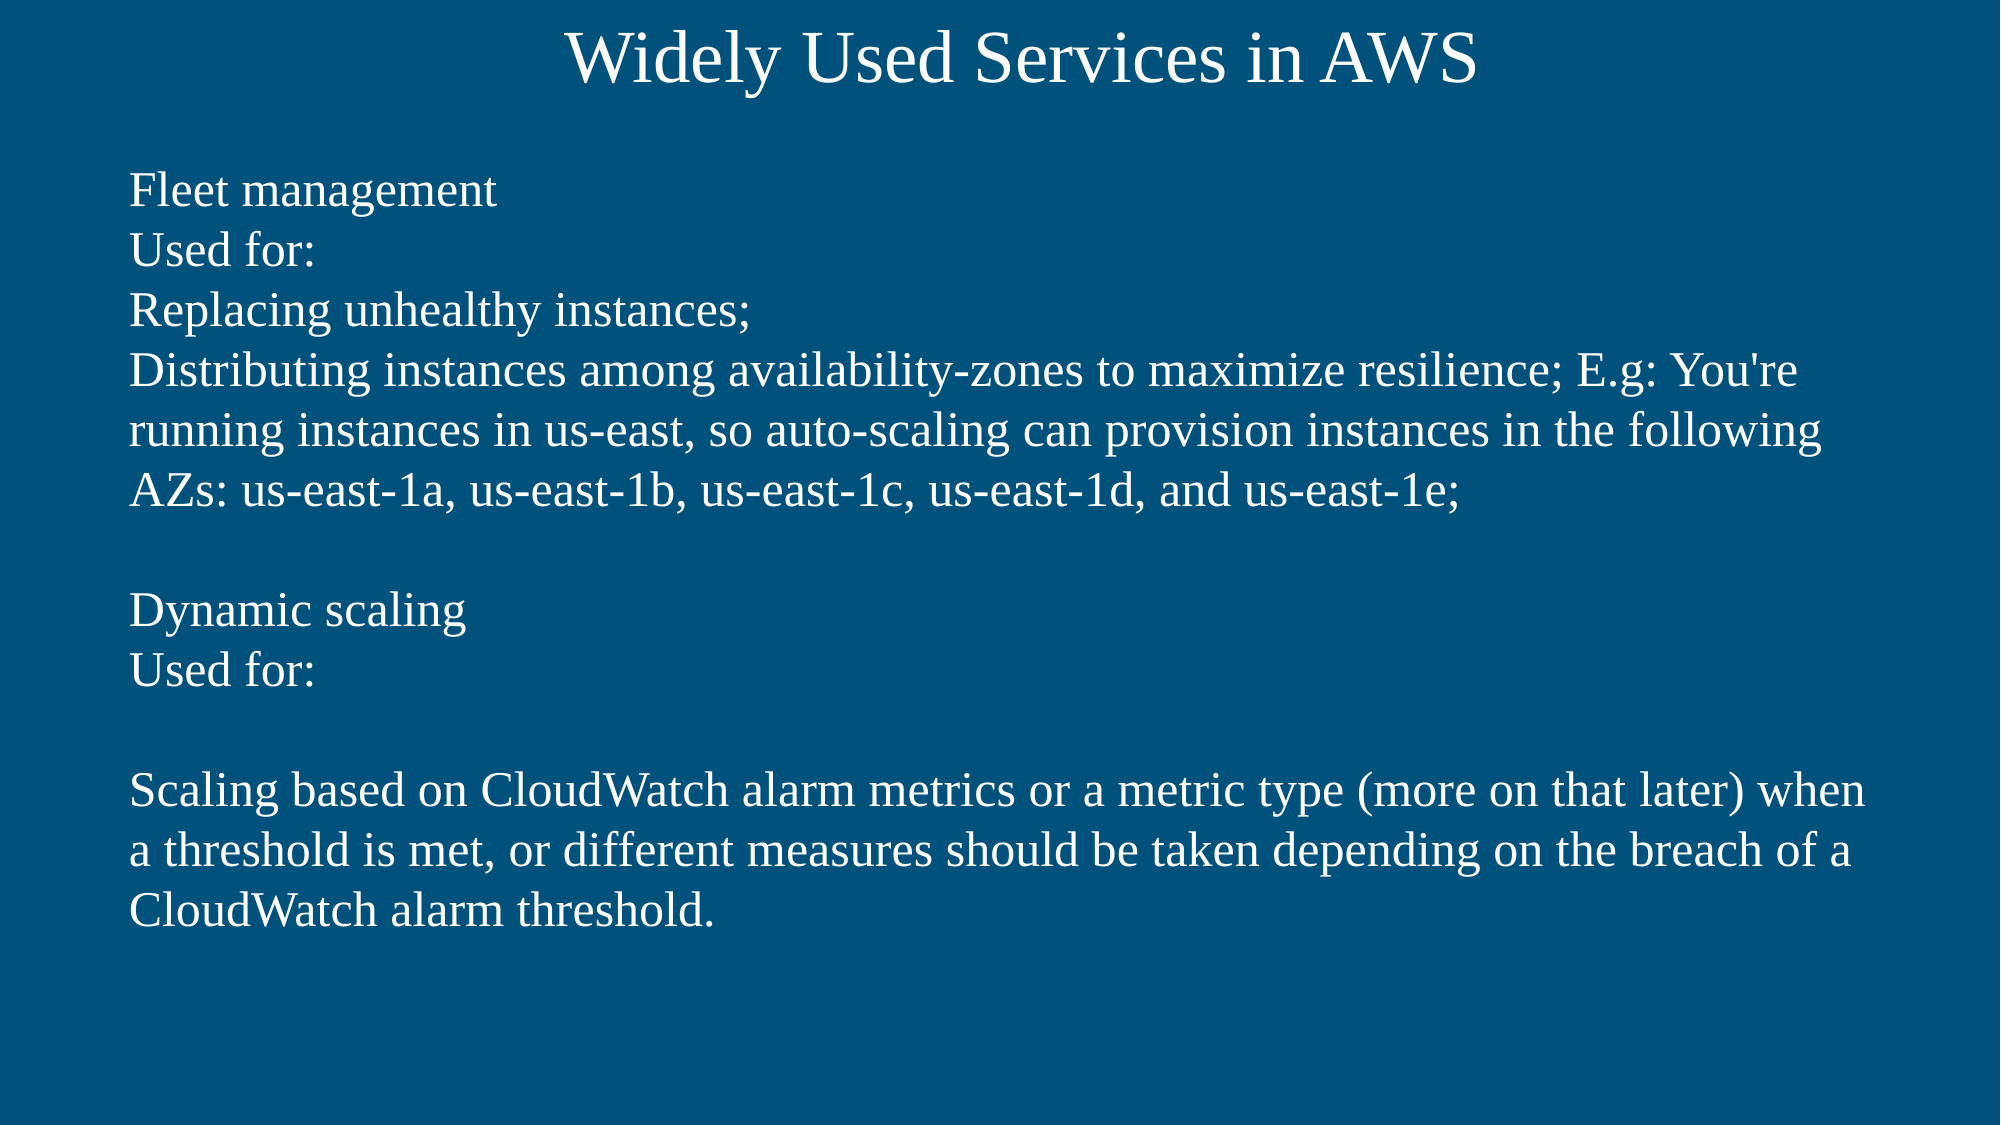

Widely Used Services in AWS
Fleet management
Used for:
Replacing unhealthy instances;
Distributing instances among availability-zones to maximize resilience; E.g: You're running instances in us-east, so auto-scaling can provision instances in the following AZs: us-east-1a, us-east-1b, us-east-1c, us-east-1d, and us-east-1e;

Dynamic scaling
Used for:

Scaling based on CloudWatch alarm metrics or a metric type (more on that later) when a threshold is met, or different measures should be taken depending on the breach of a CloudWatch alarm threshold.